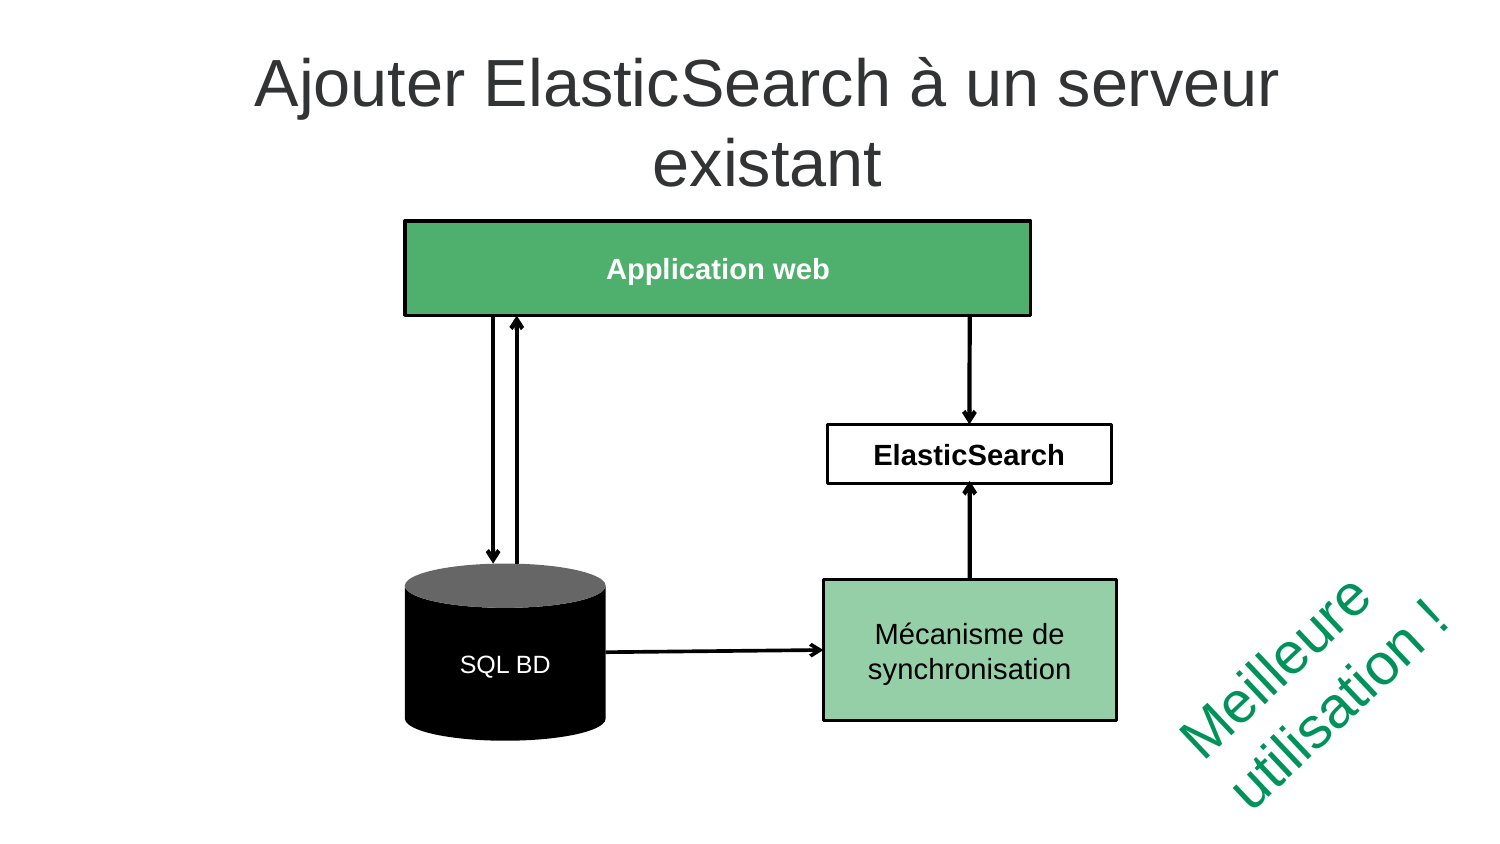

Ajouter ElasticSearch à un serveur existant
Application web
ElasticSearch
SQL BD
Mécanisme de synchronisation
Meilleure utilisation !